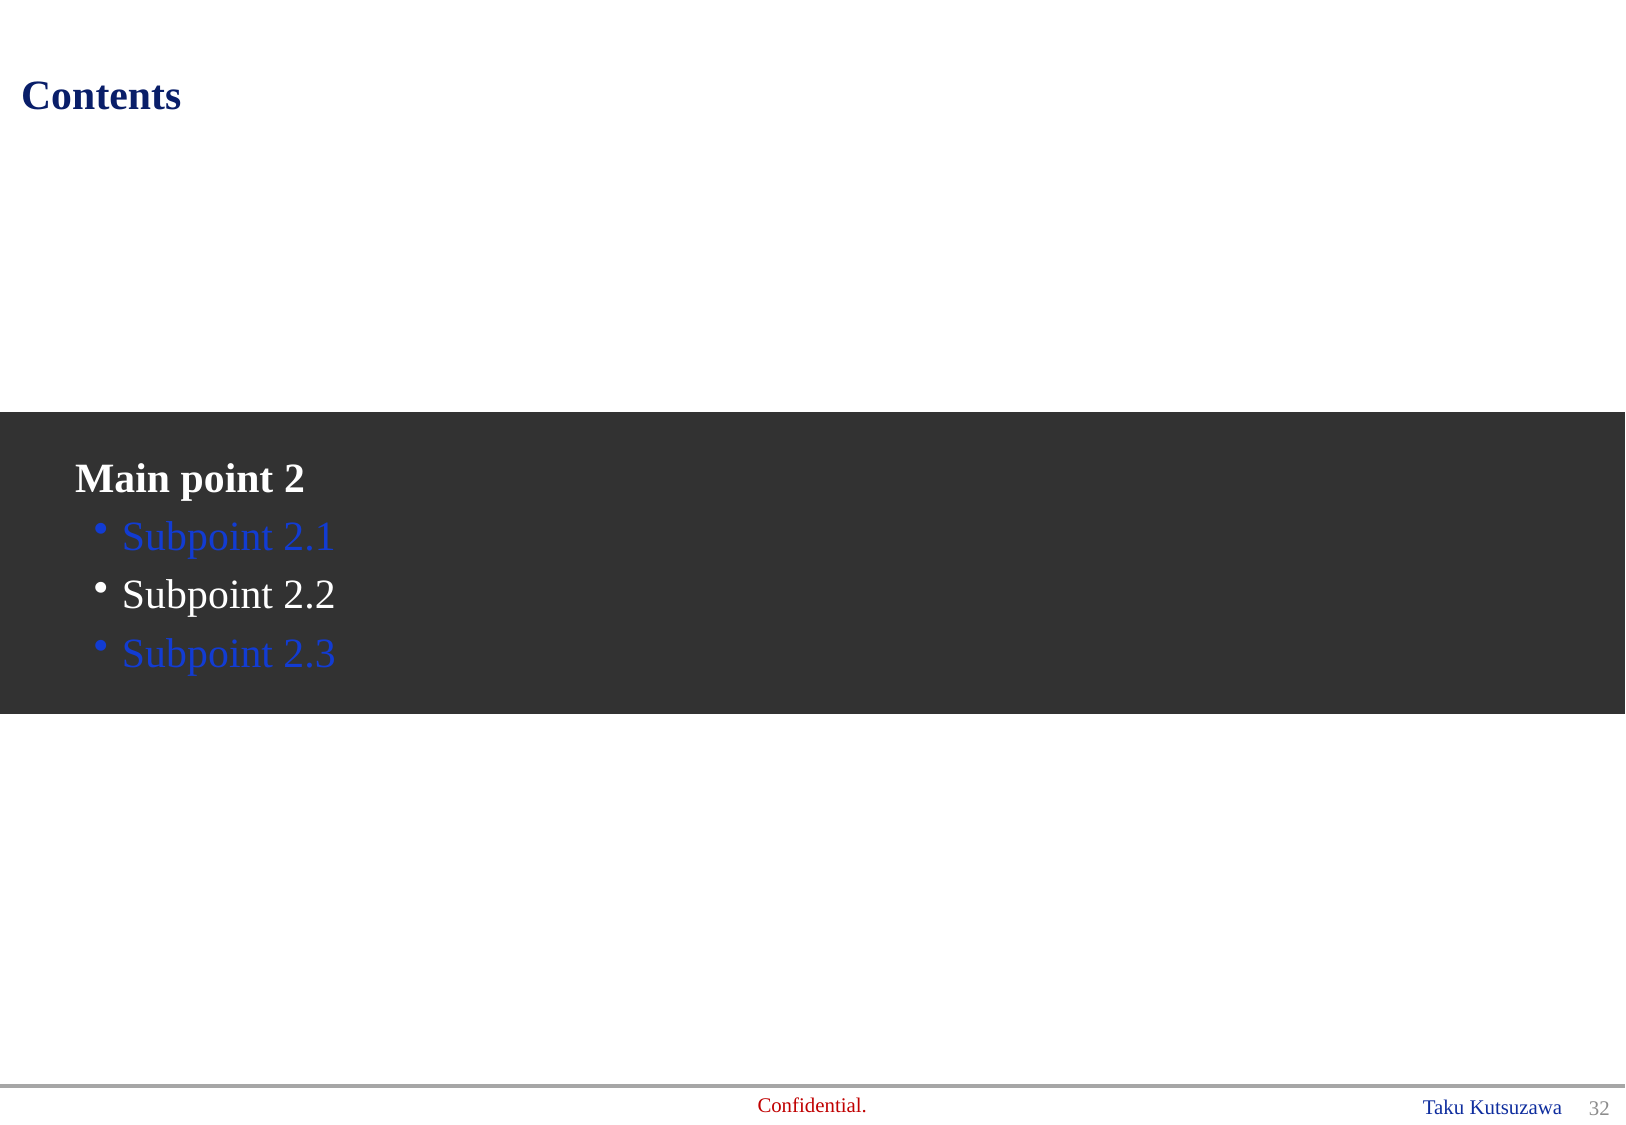

# Contents
Main point 2
Subpoint 2.1
Subpoint 2.2
Subpoint 2.3